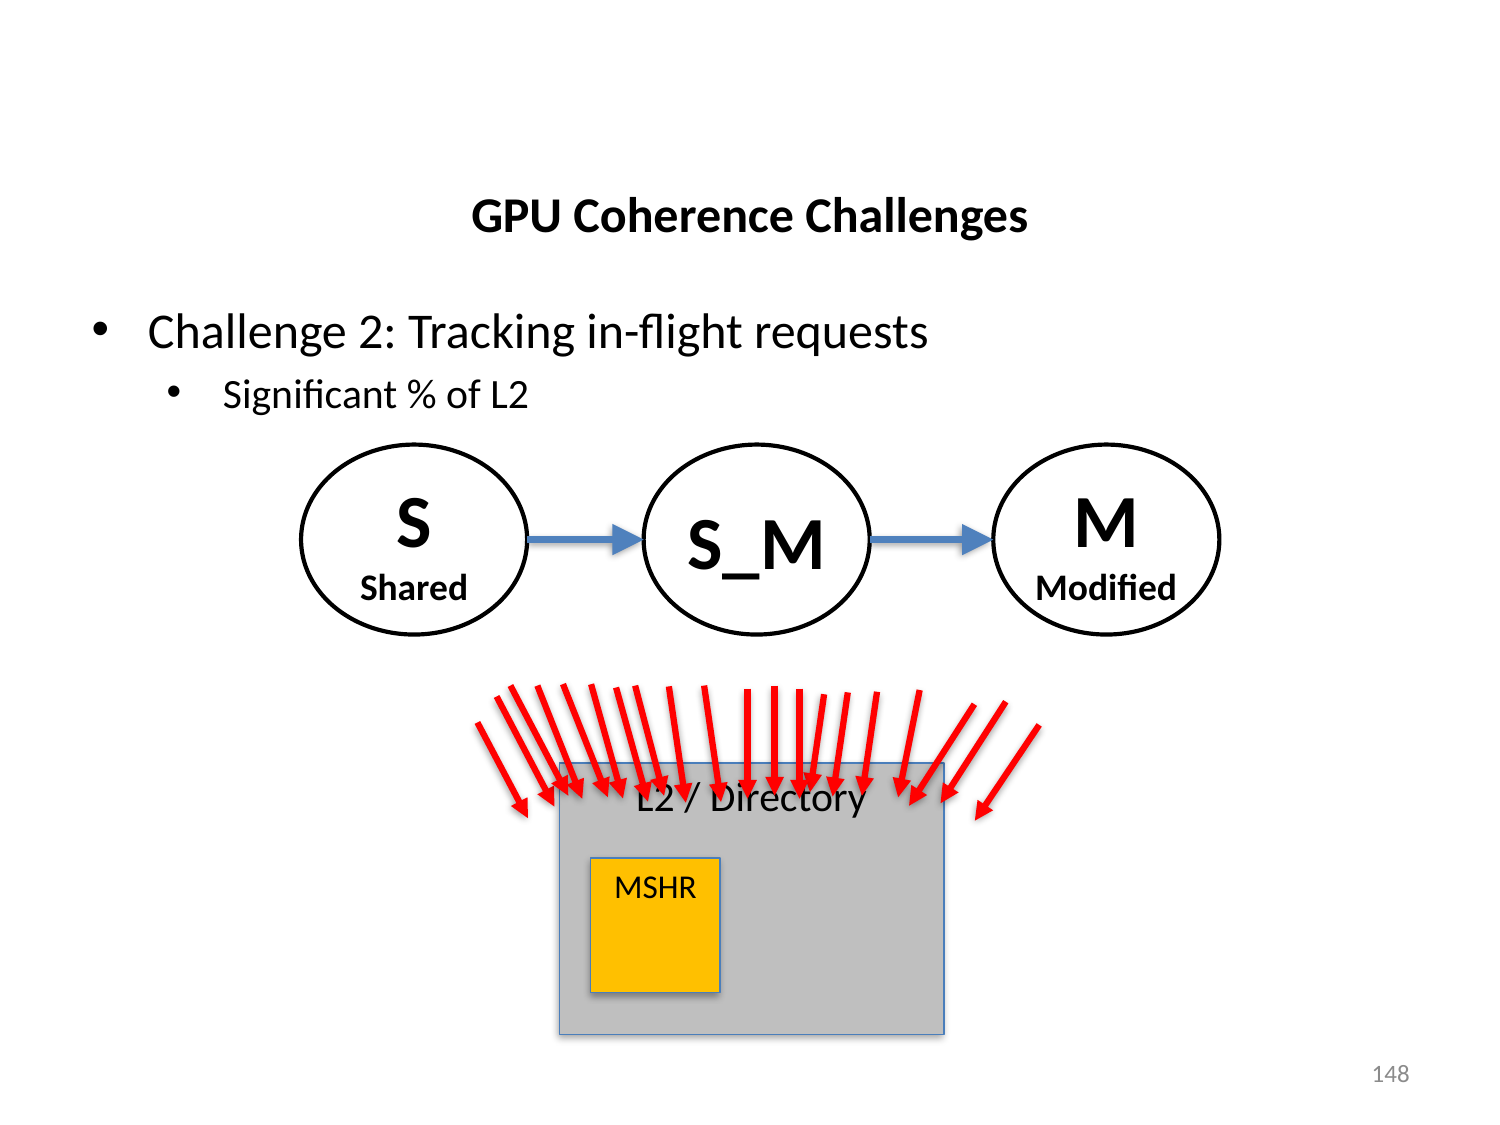

GPU Coherence Challenges

Challenge 2: Tracking in-flight requests
Significant % of L2

S
Shared
S_M
M
Modified
L2 / Directory
MSHR
148